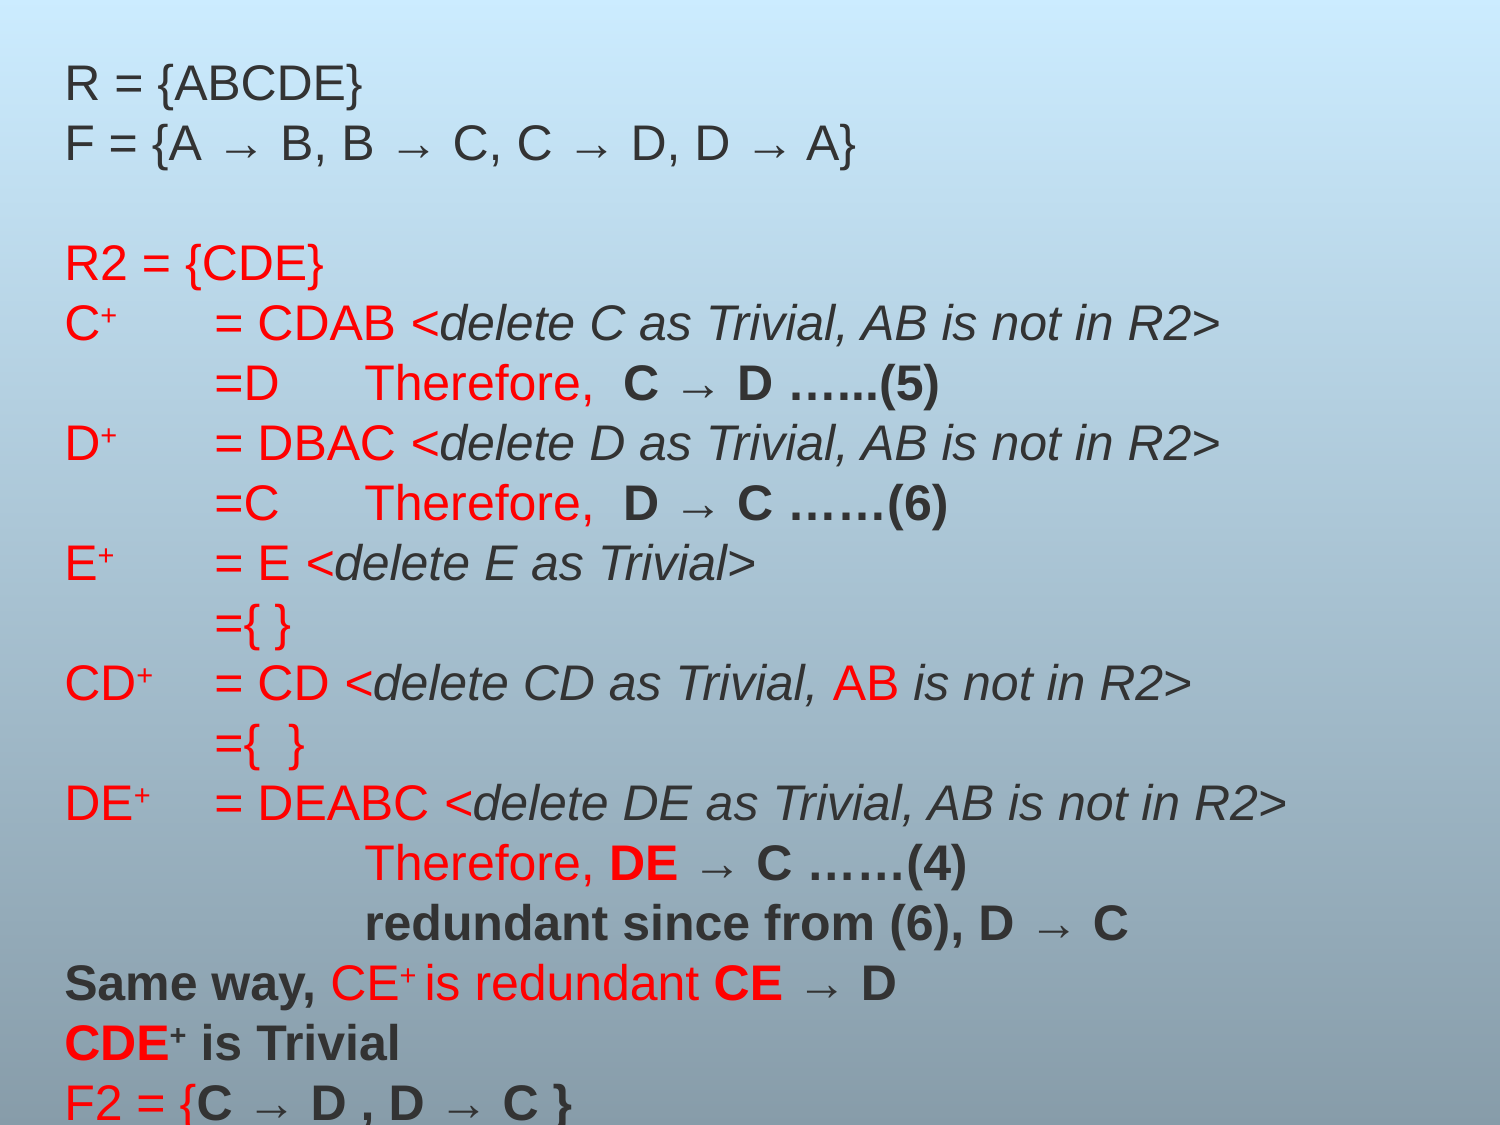

R = {ABCDE}
F = {A → B, B → C, C → D, D → A}

R2 = {CDE}
C+ 	= CDAB <delete C as Trivial, AB is not in R2>
	=D	Therefore,  C → D …...(5)
D+ 	= DBAC <delete D as Trivial, AB is not in R2>
	=C	Therefore,  D → C ……(6)
E+ 	= E <delete E as Trivial>
	={ }
CD+ 	= CD <delete CD as Trivial, AB is not in R2>
	={  }
DE+ 	= DEABC <delete DE as Trivial, AB is not in R2>
		Therefore, DE → C ……(4)
		redundant since from (6), D → C
Same way, CE+ is redundant CE → D
CDE+ is Trivial
F2 = {C → D , D → C }